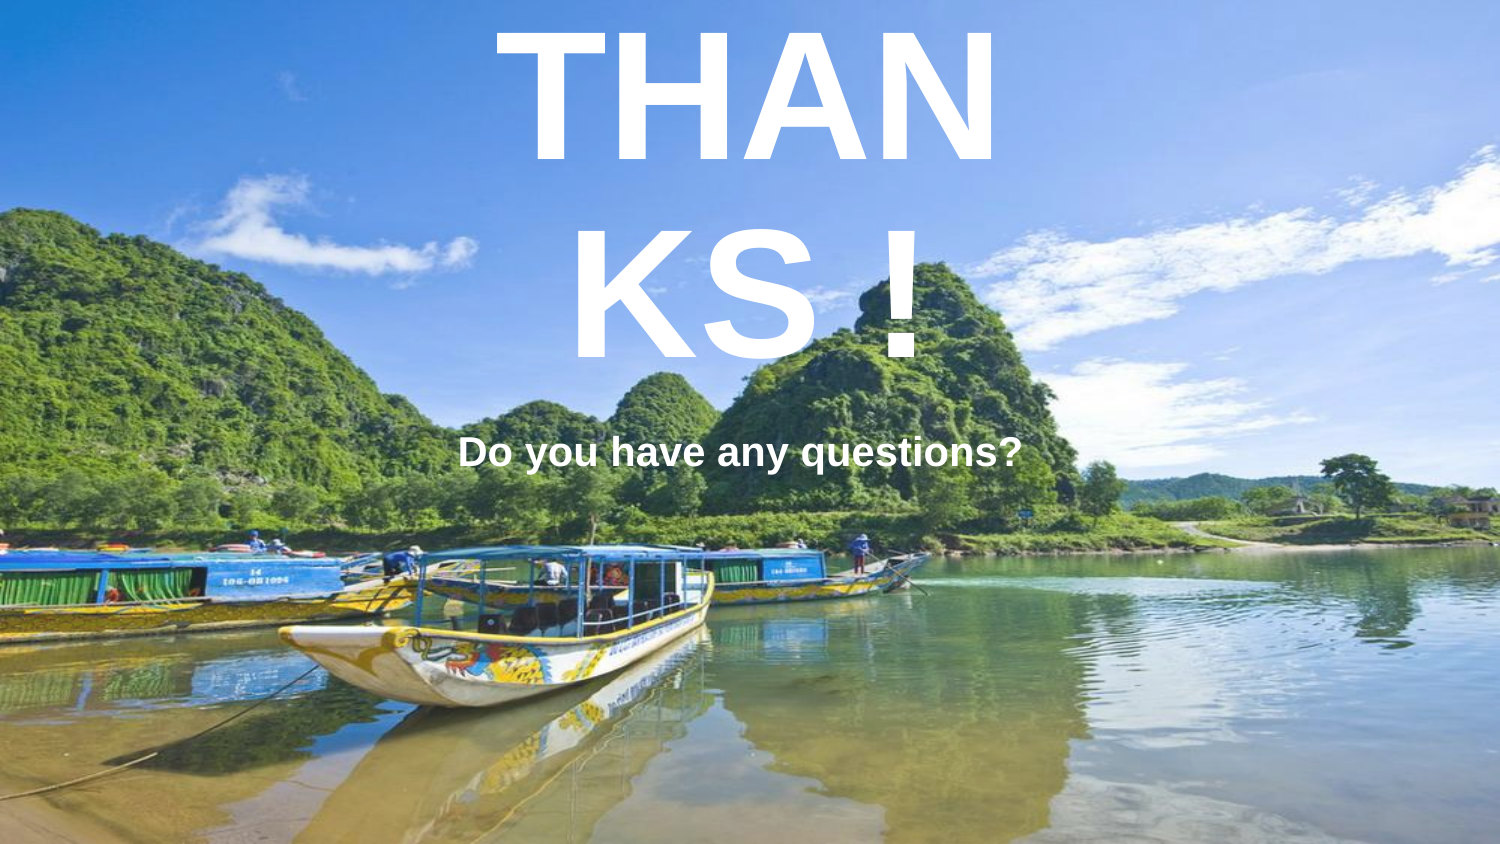

THANKS !
Do you have any questions?